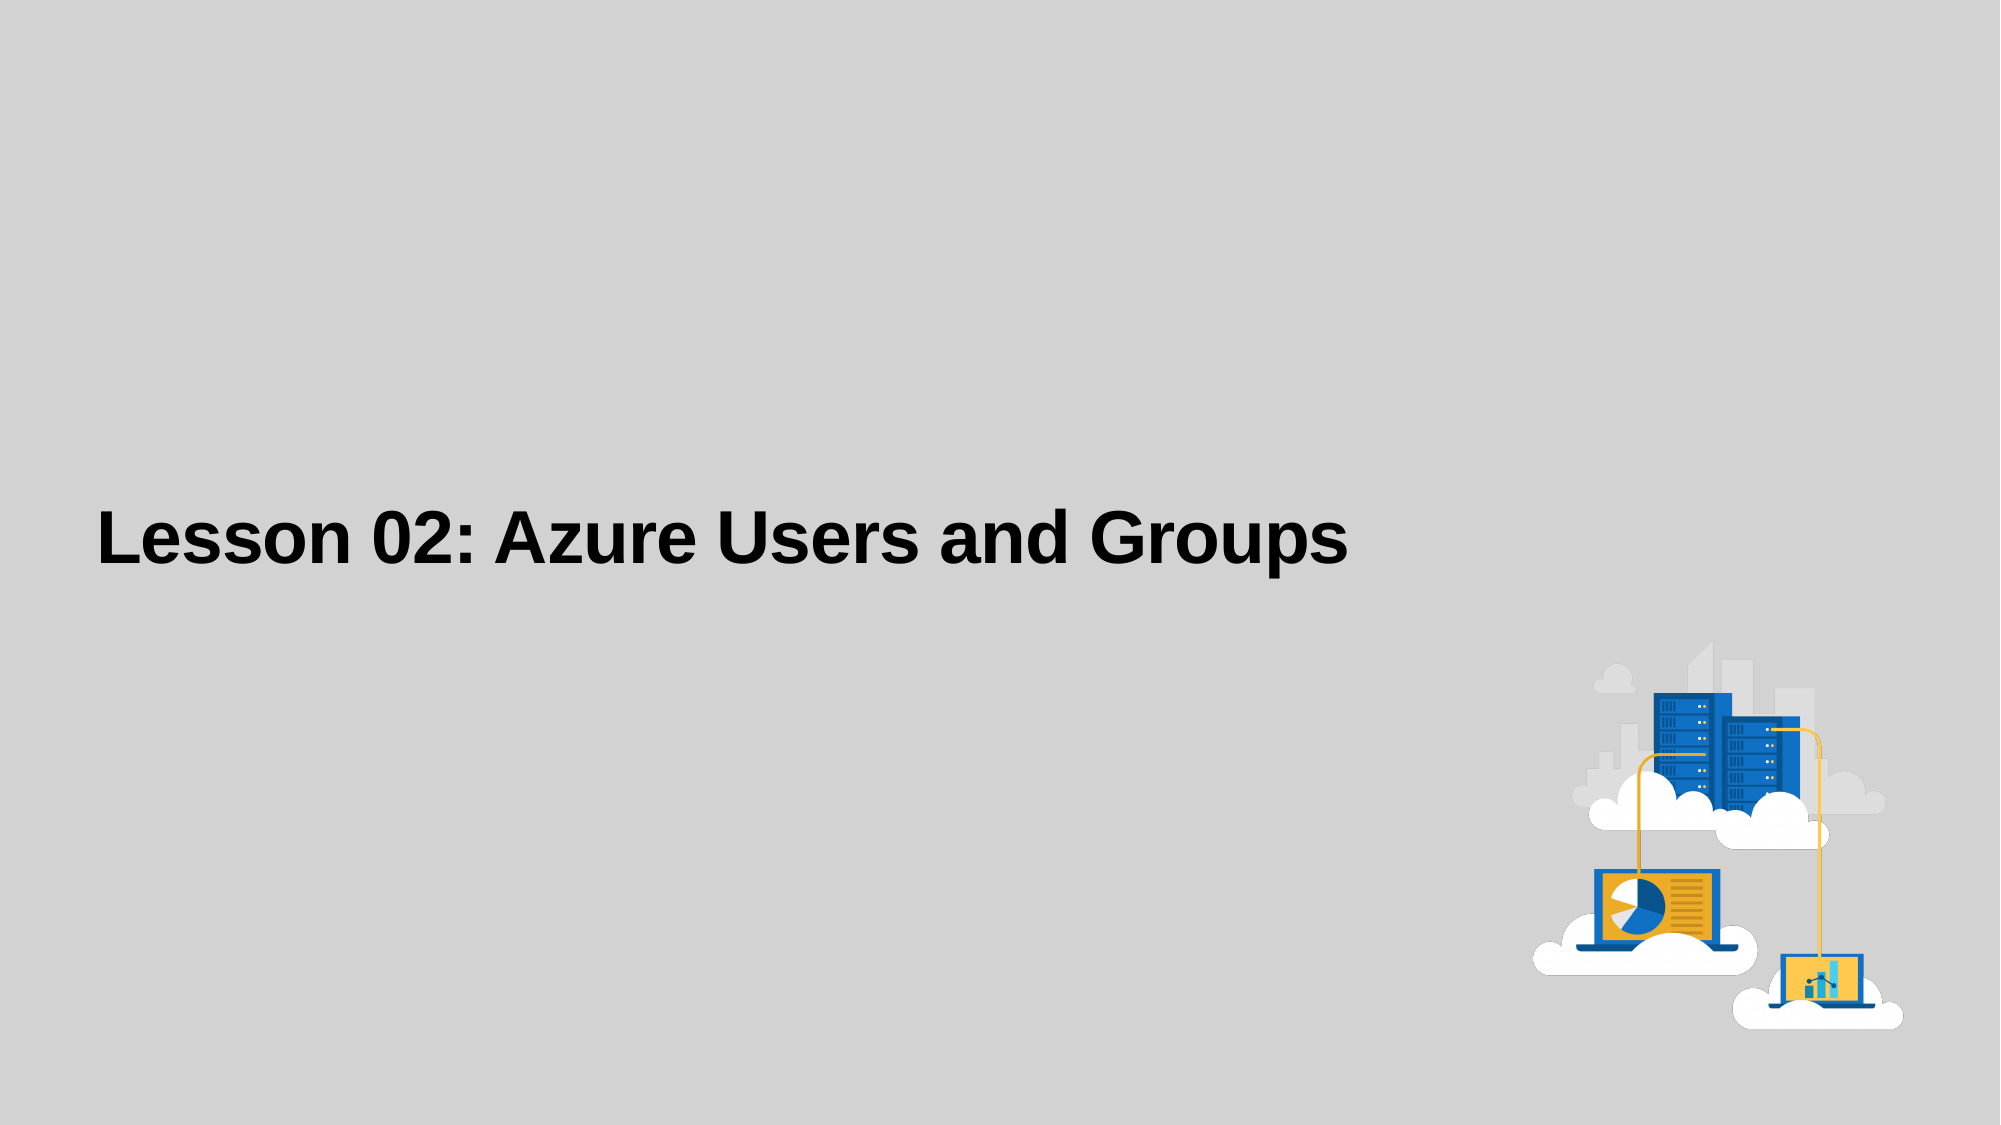

# Lesson 02: Azure Users and Groups